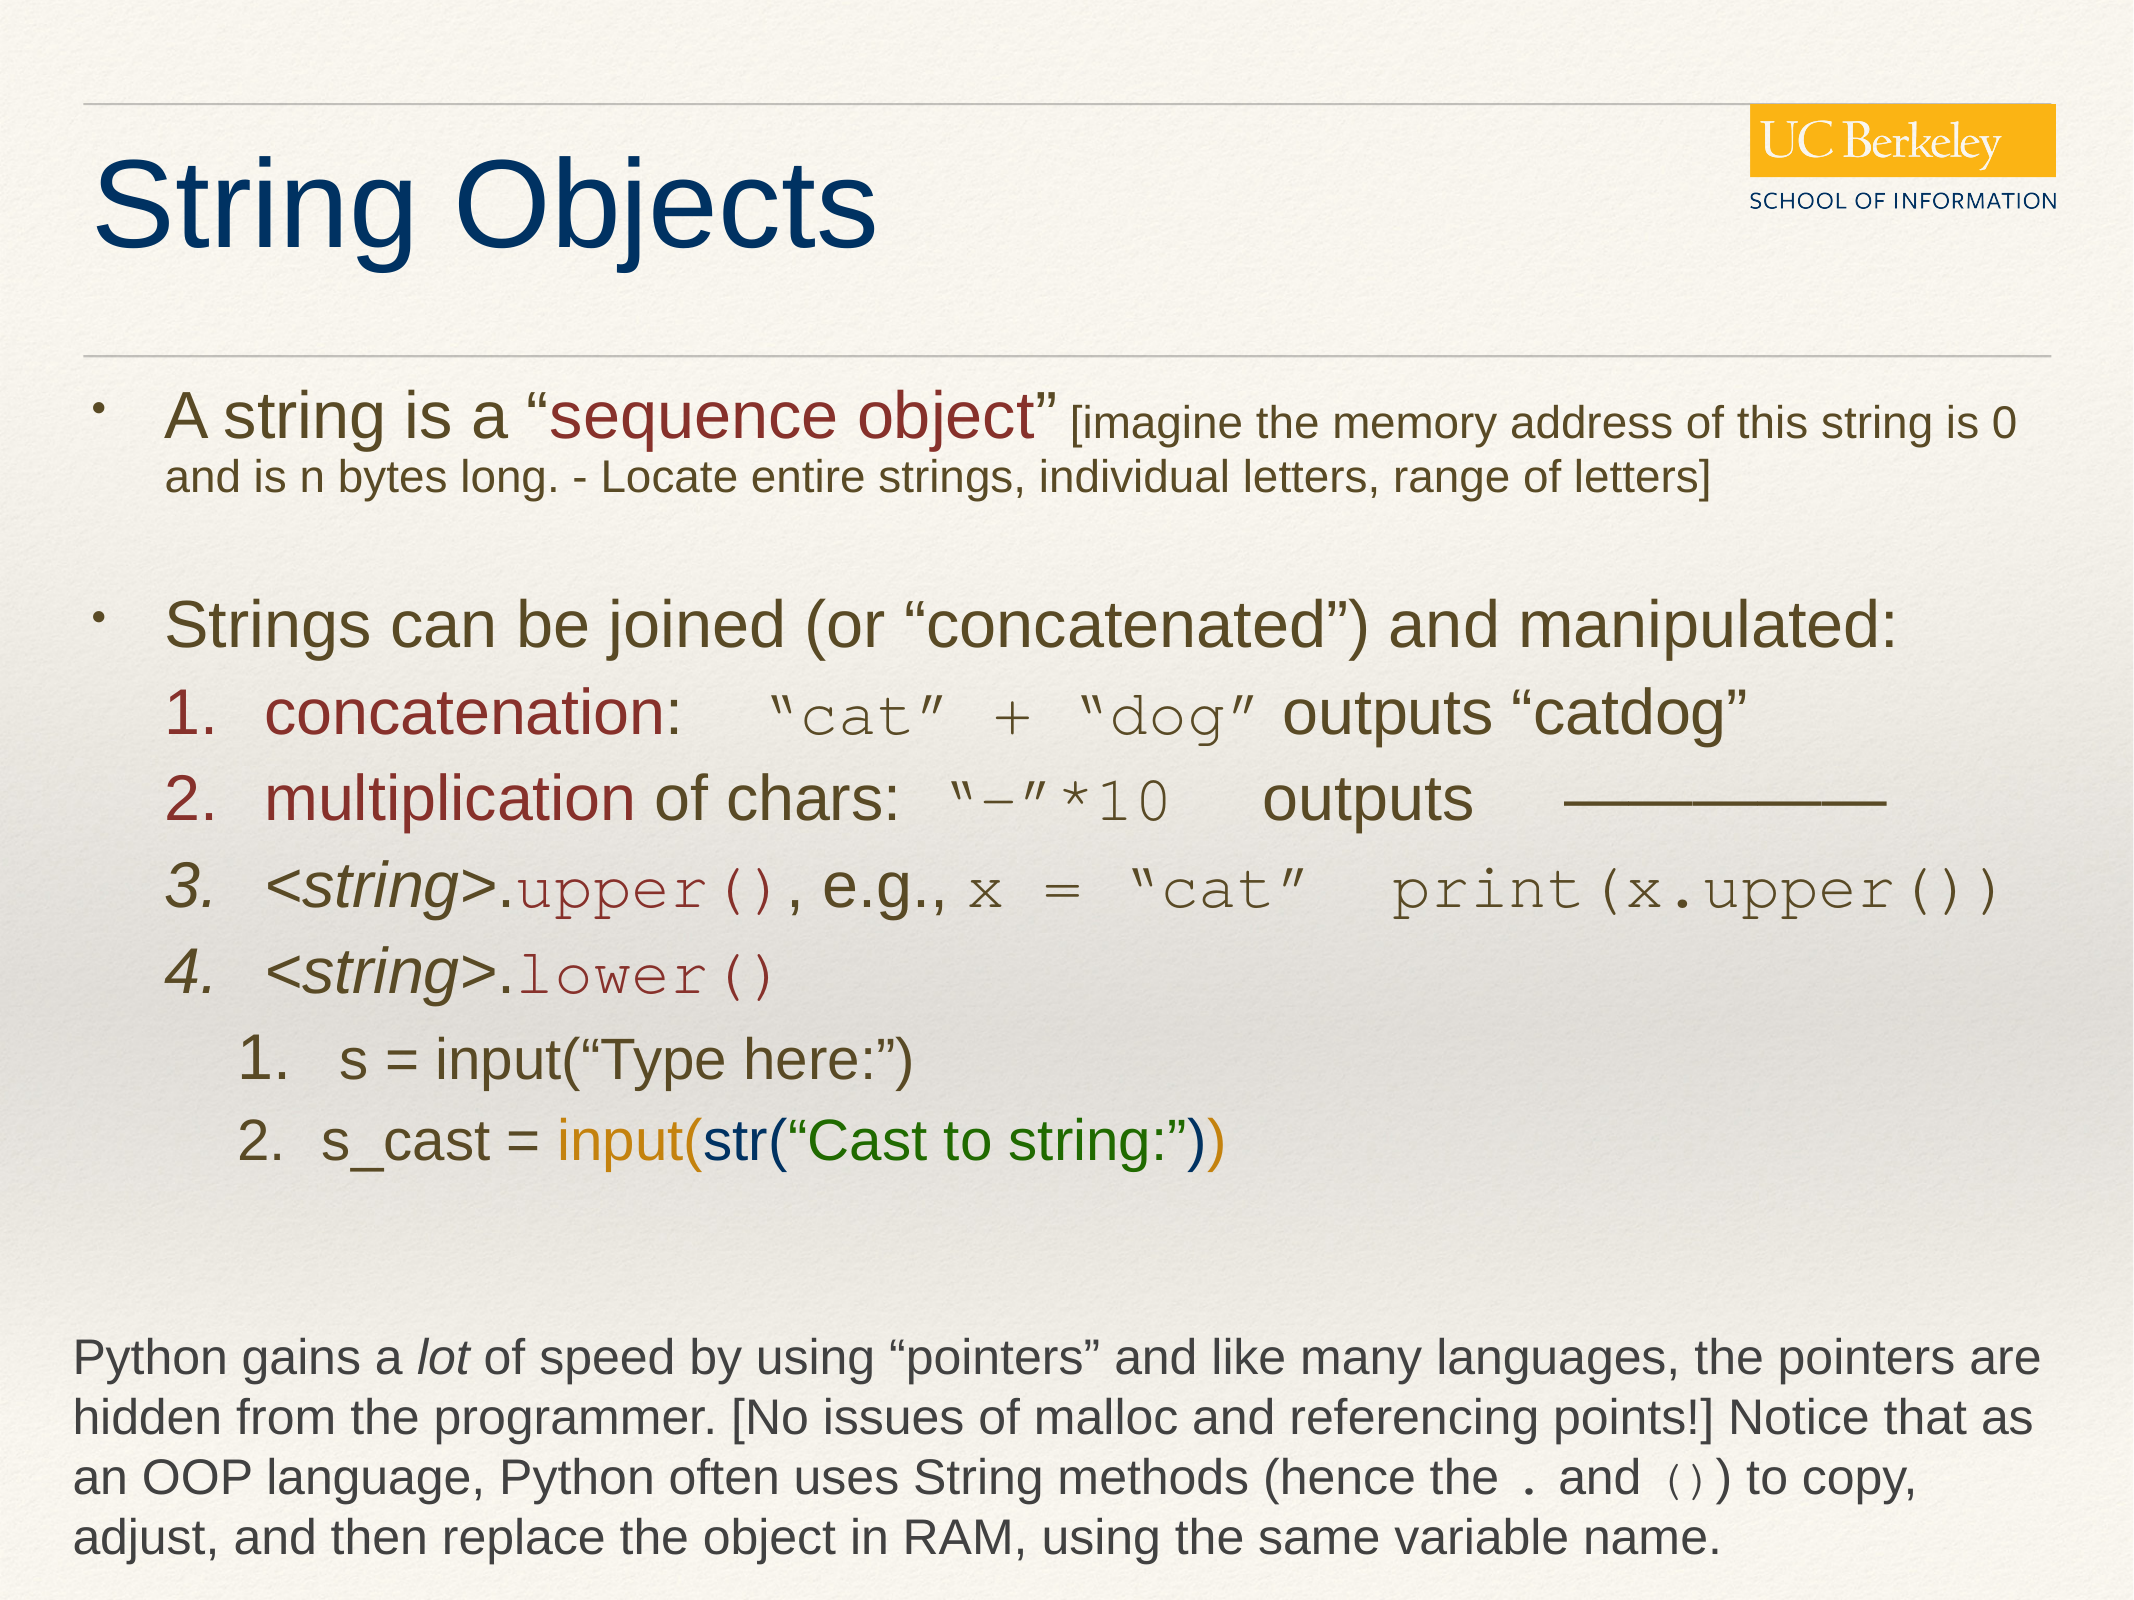

# String Objects
A string is a “sequence object” [imagine the memory address of this string is 0 and is n bytes long. - Locate entire strings, individual letters, range of letters]
Strings can be joined (or “concatenated”) and manipulated:
concatenation:  “cat” + “dog” outputs “catdog”
multiplication of chars: “-”*10     outputs     —————
<string>.upper(), e.g., x = “cat”  print(x.upper())
<string>.lower()
 s = input(“Type here:”)
s_cast = input(str(“Cast to string:”))
Python gains a lot of speed by using “pointers” and like many languages, the pointers are hidden from the programmer. [No issues of malloc and referencing points!] Notice that as an OOP language, Python often uses String methods (hence the . and ()) to copy, adjust, and then replace the object in RAM, using the same variable name.
11